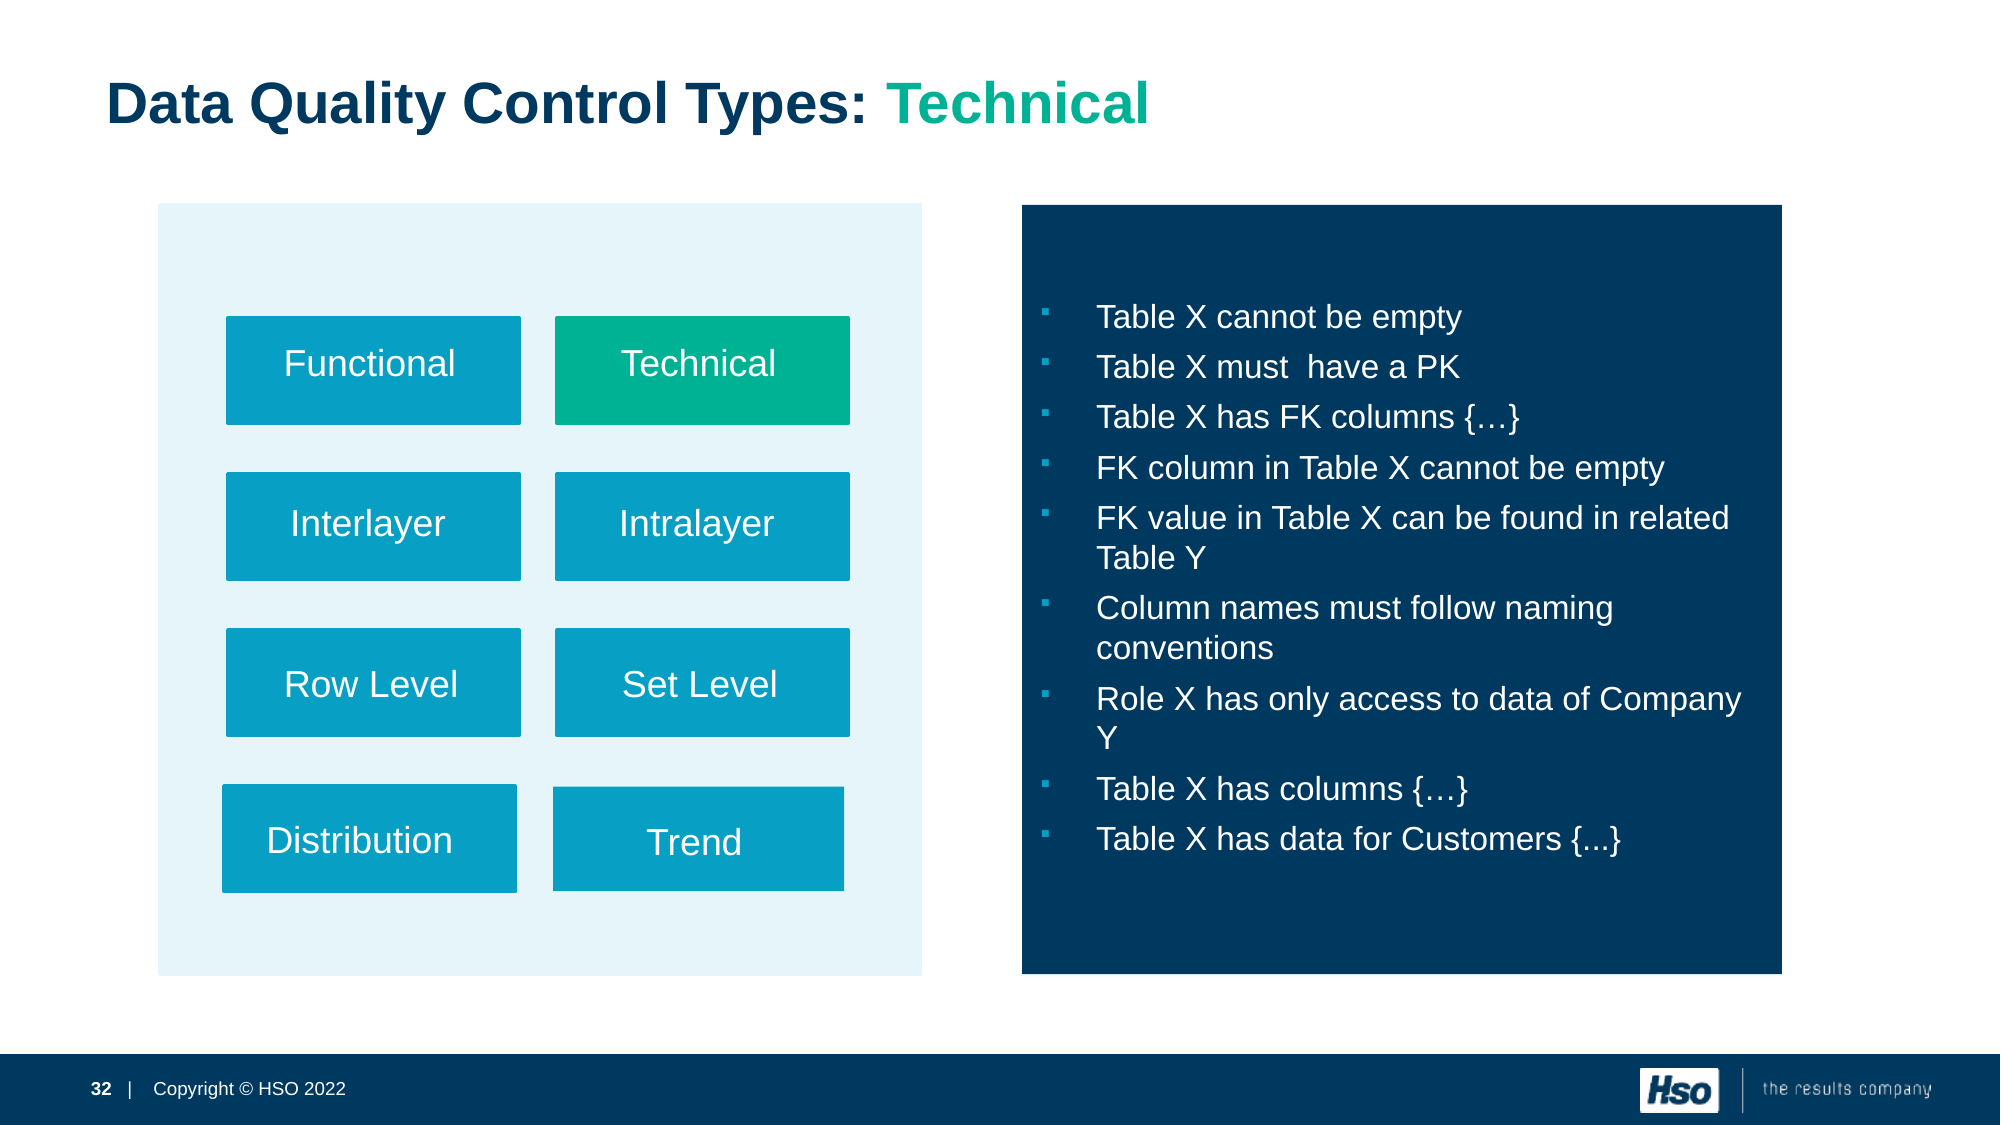

# Data Quality Control Types: Technical

Row Level
Functional
Interlayer
Distribution

Set Level
Technical
Intralayer
Trend

Table X cannot be empty
Table X must  have a PK
Table X has FK columns {…}
FK column in Table X cannot be empty
FK value in Table X can be found in related Table Y
Column names must follow naming conventions
Role X has only access to data of Company Y
Table X has columns {…}
Table X has data for Customers {...}